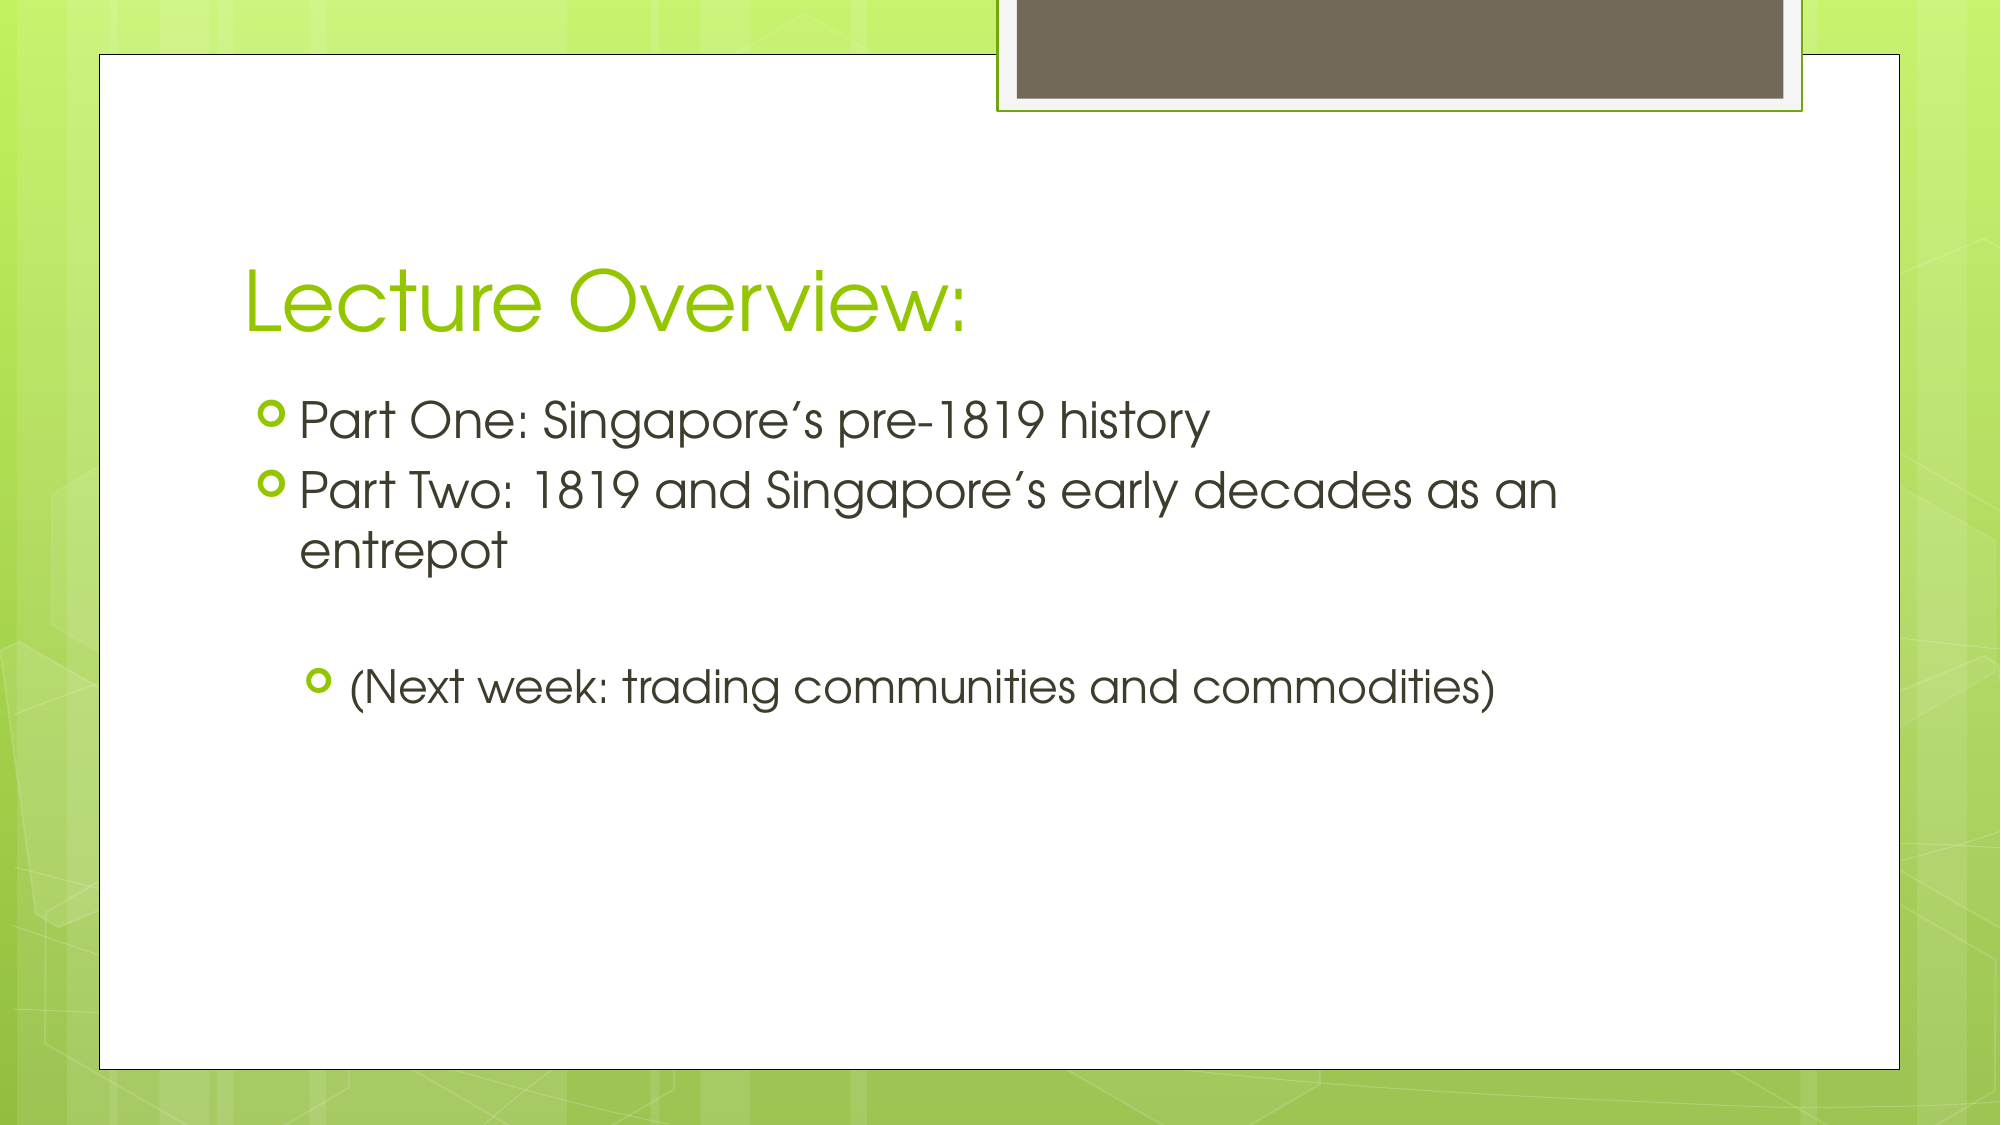

# Lecture Overview:
Part One: Singapore’s pre-1819 history
Part Two: 1819 and Singapore’s early decades as an entrepot

(Next week: trading communities and commodities)